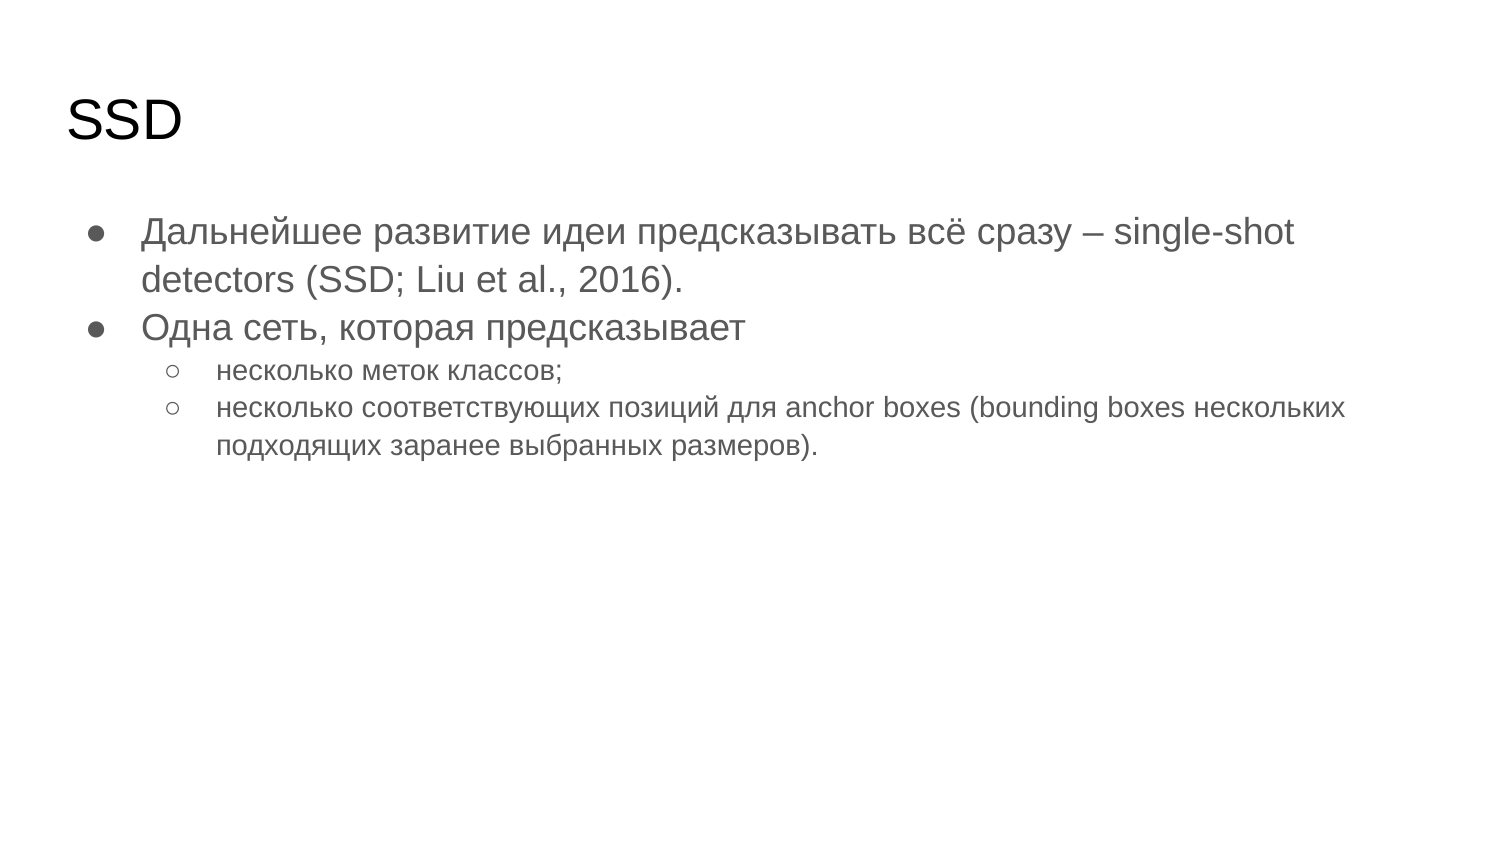

# SSD
Дальнейшее развитие идеи предсказывать всё сразу – single-shot detectors (SSD; Liu et al., 2016).
Одна сеть, которая предсказывает
несколько меток классов;
несколько соответствующих позиций для anchor boxes (bounding boxes нескольких подходящих заранее выбранных размеров).